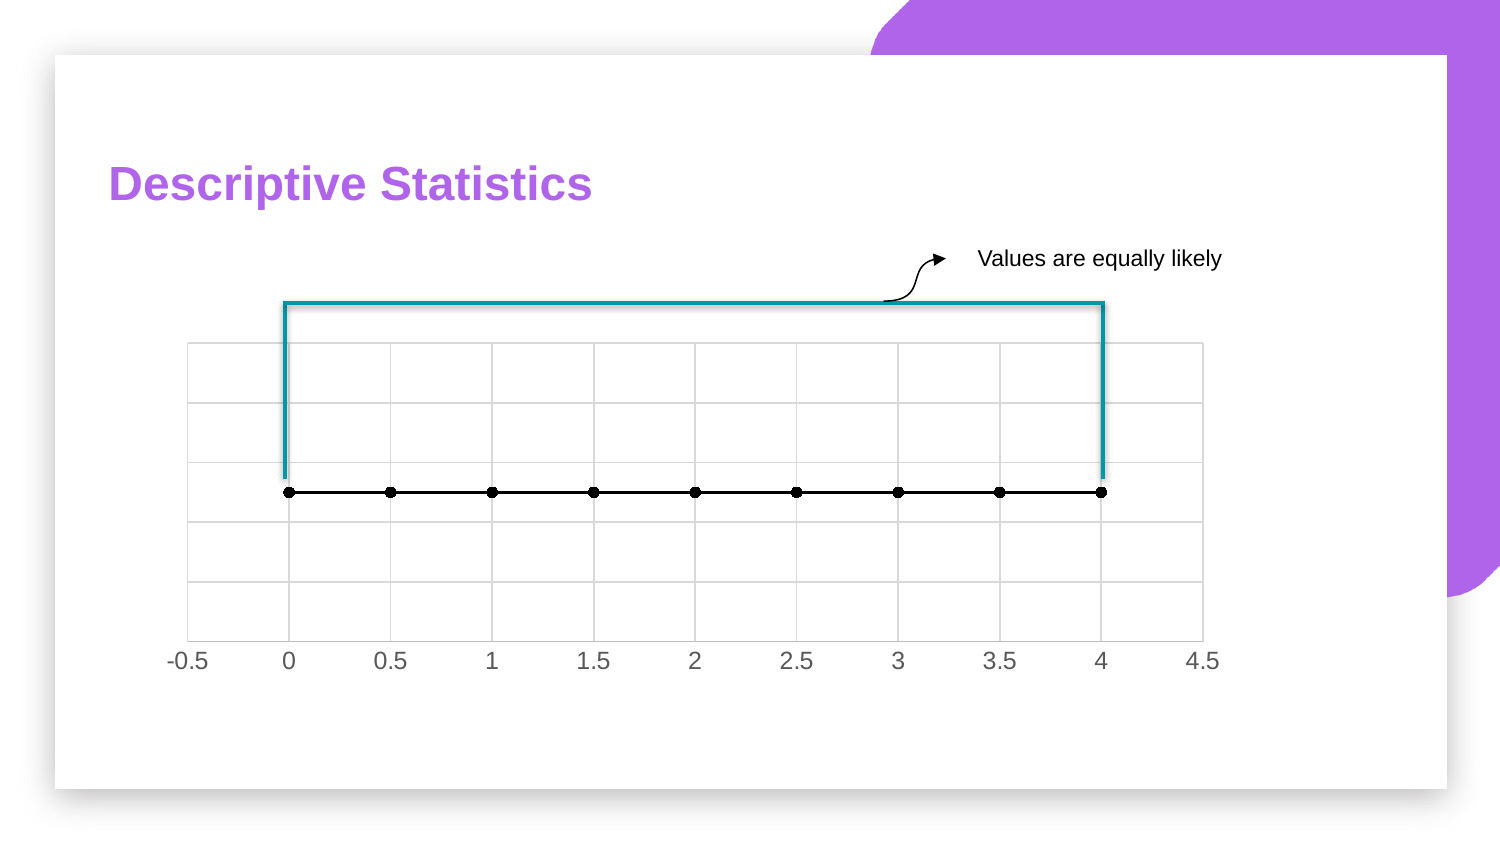

Descriptive Statistics

Values are equally likely

### Chart

| Category | Y-Values |
|---|---|